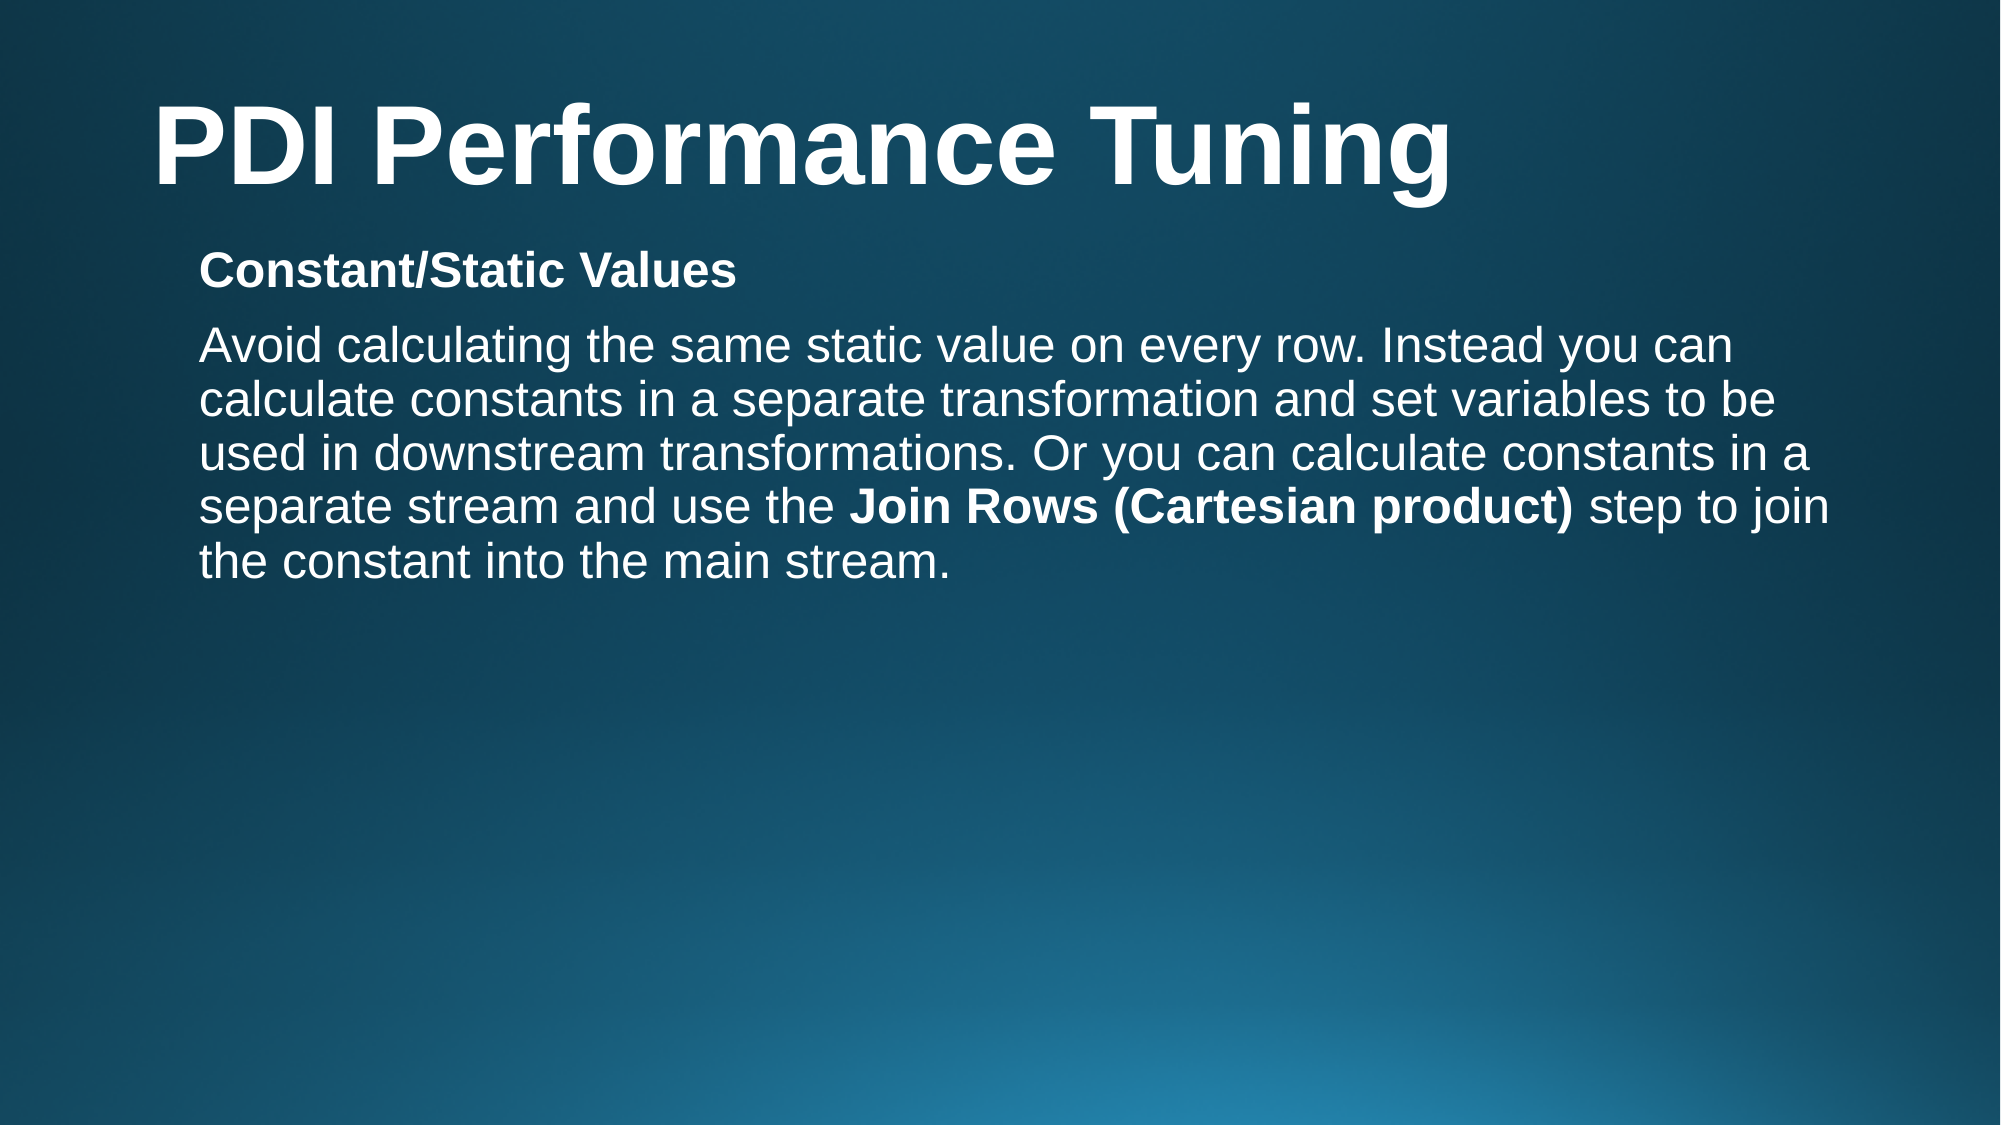

# PDI Performance Tuning
Constant/Static Values
Avoid calculating the same static value on every row. Instead you can calculate constants in a separate transformation and set variables to be used in downstream transformations. Or you can calculate constants in a separate stream and use the Join Rows (Cartesian product) step to join the constant into the main stream.